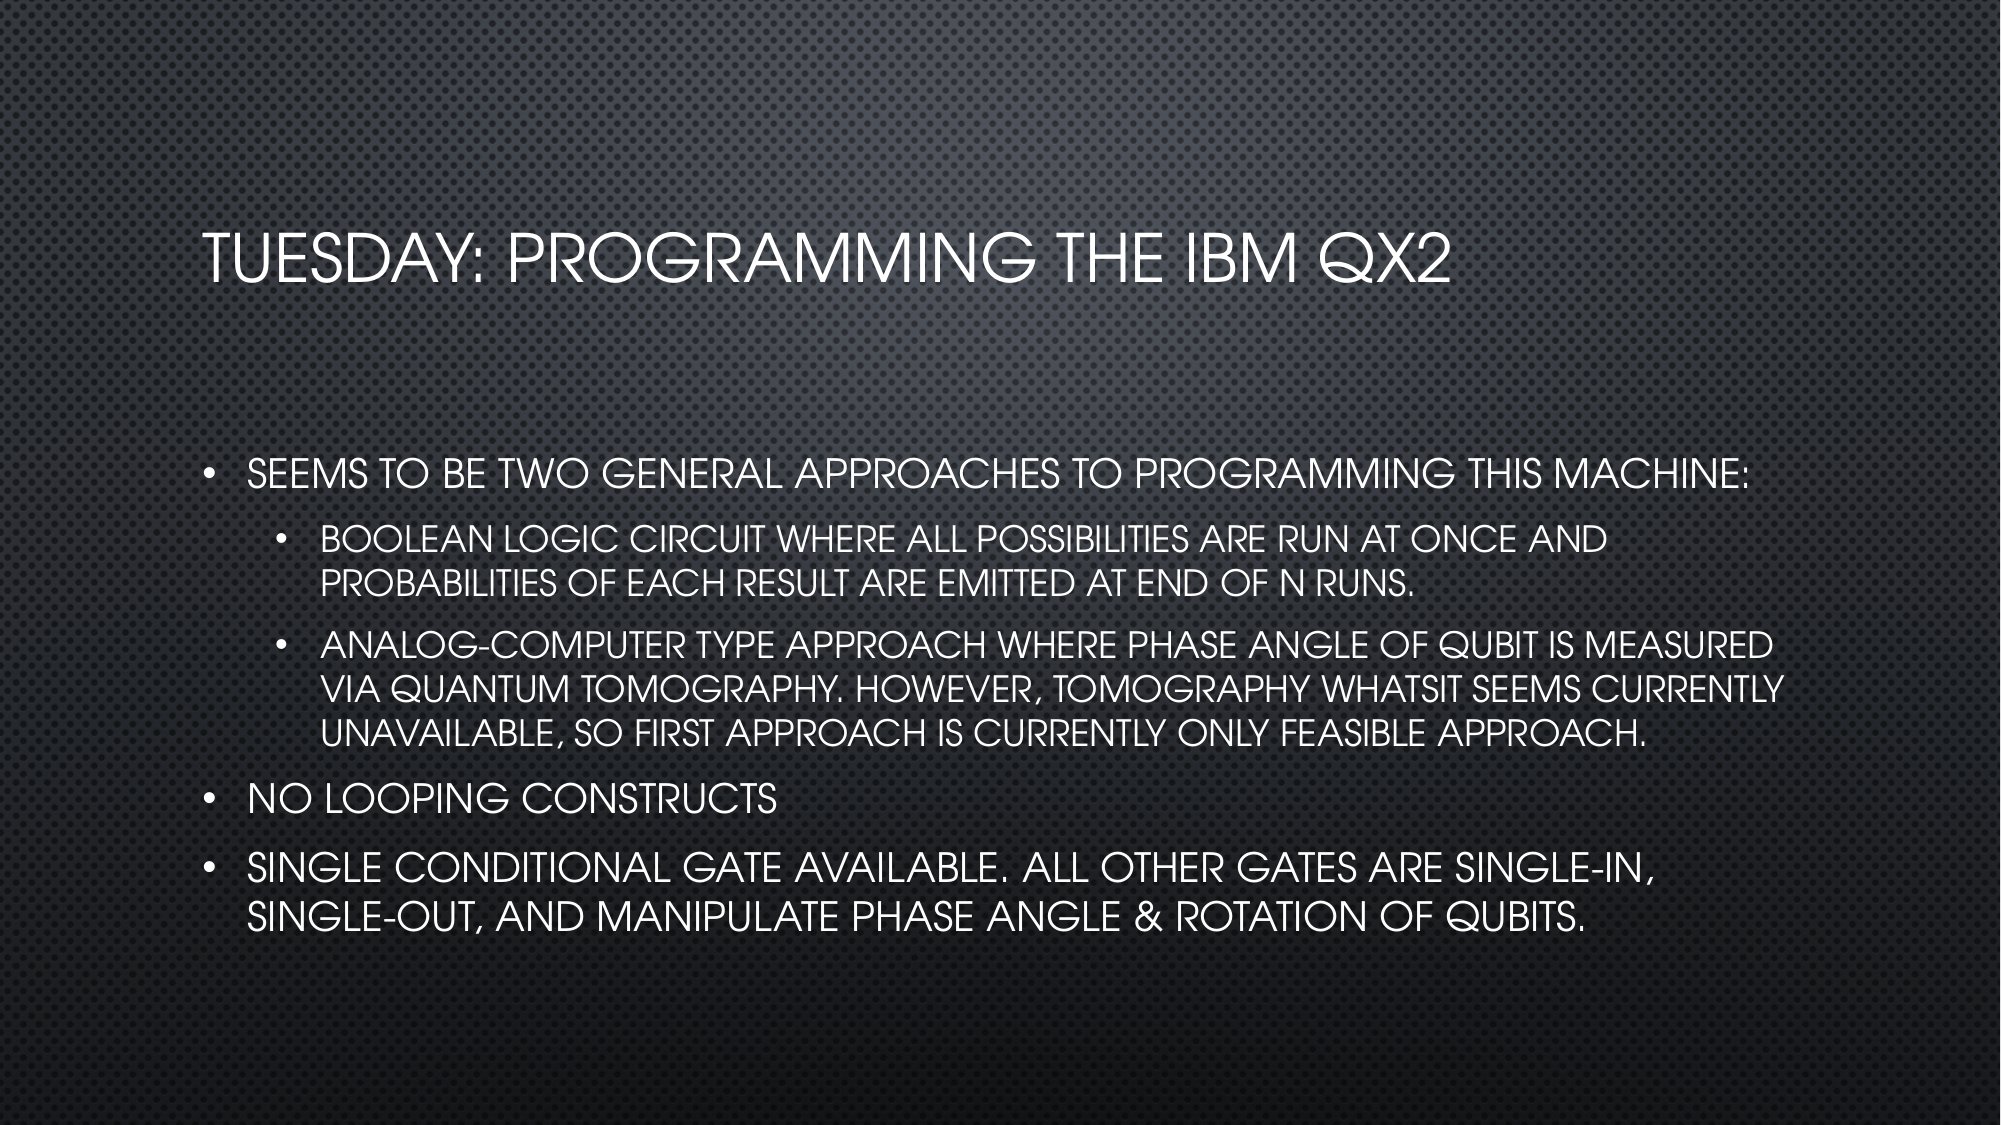

# Tuesday: Programming the IBM QX2
Seems to be two general approaches to programming this machine:
Boolean logic circuit where all possibilities are run at once and probabilities of each result are emitted at end of N runs.
Analog-computer type approach where phase angle of qubit is measured via quantum tomography. However, tomography whatsit seems currently unavailable, so first approach is currently only feasible approach.
No looping constructs
Single conditional gate available. All other gates are single-in, single-out, and manipulate phase angle & rotation of qubits.